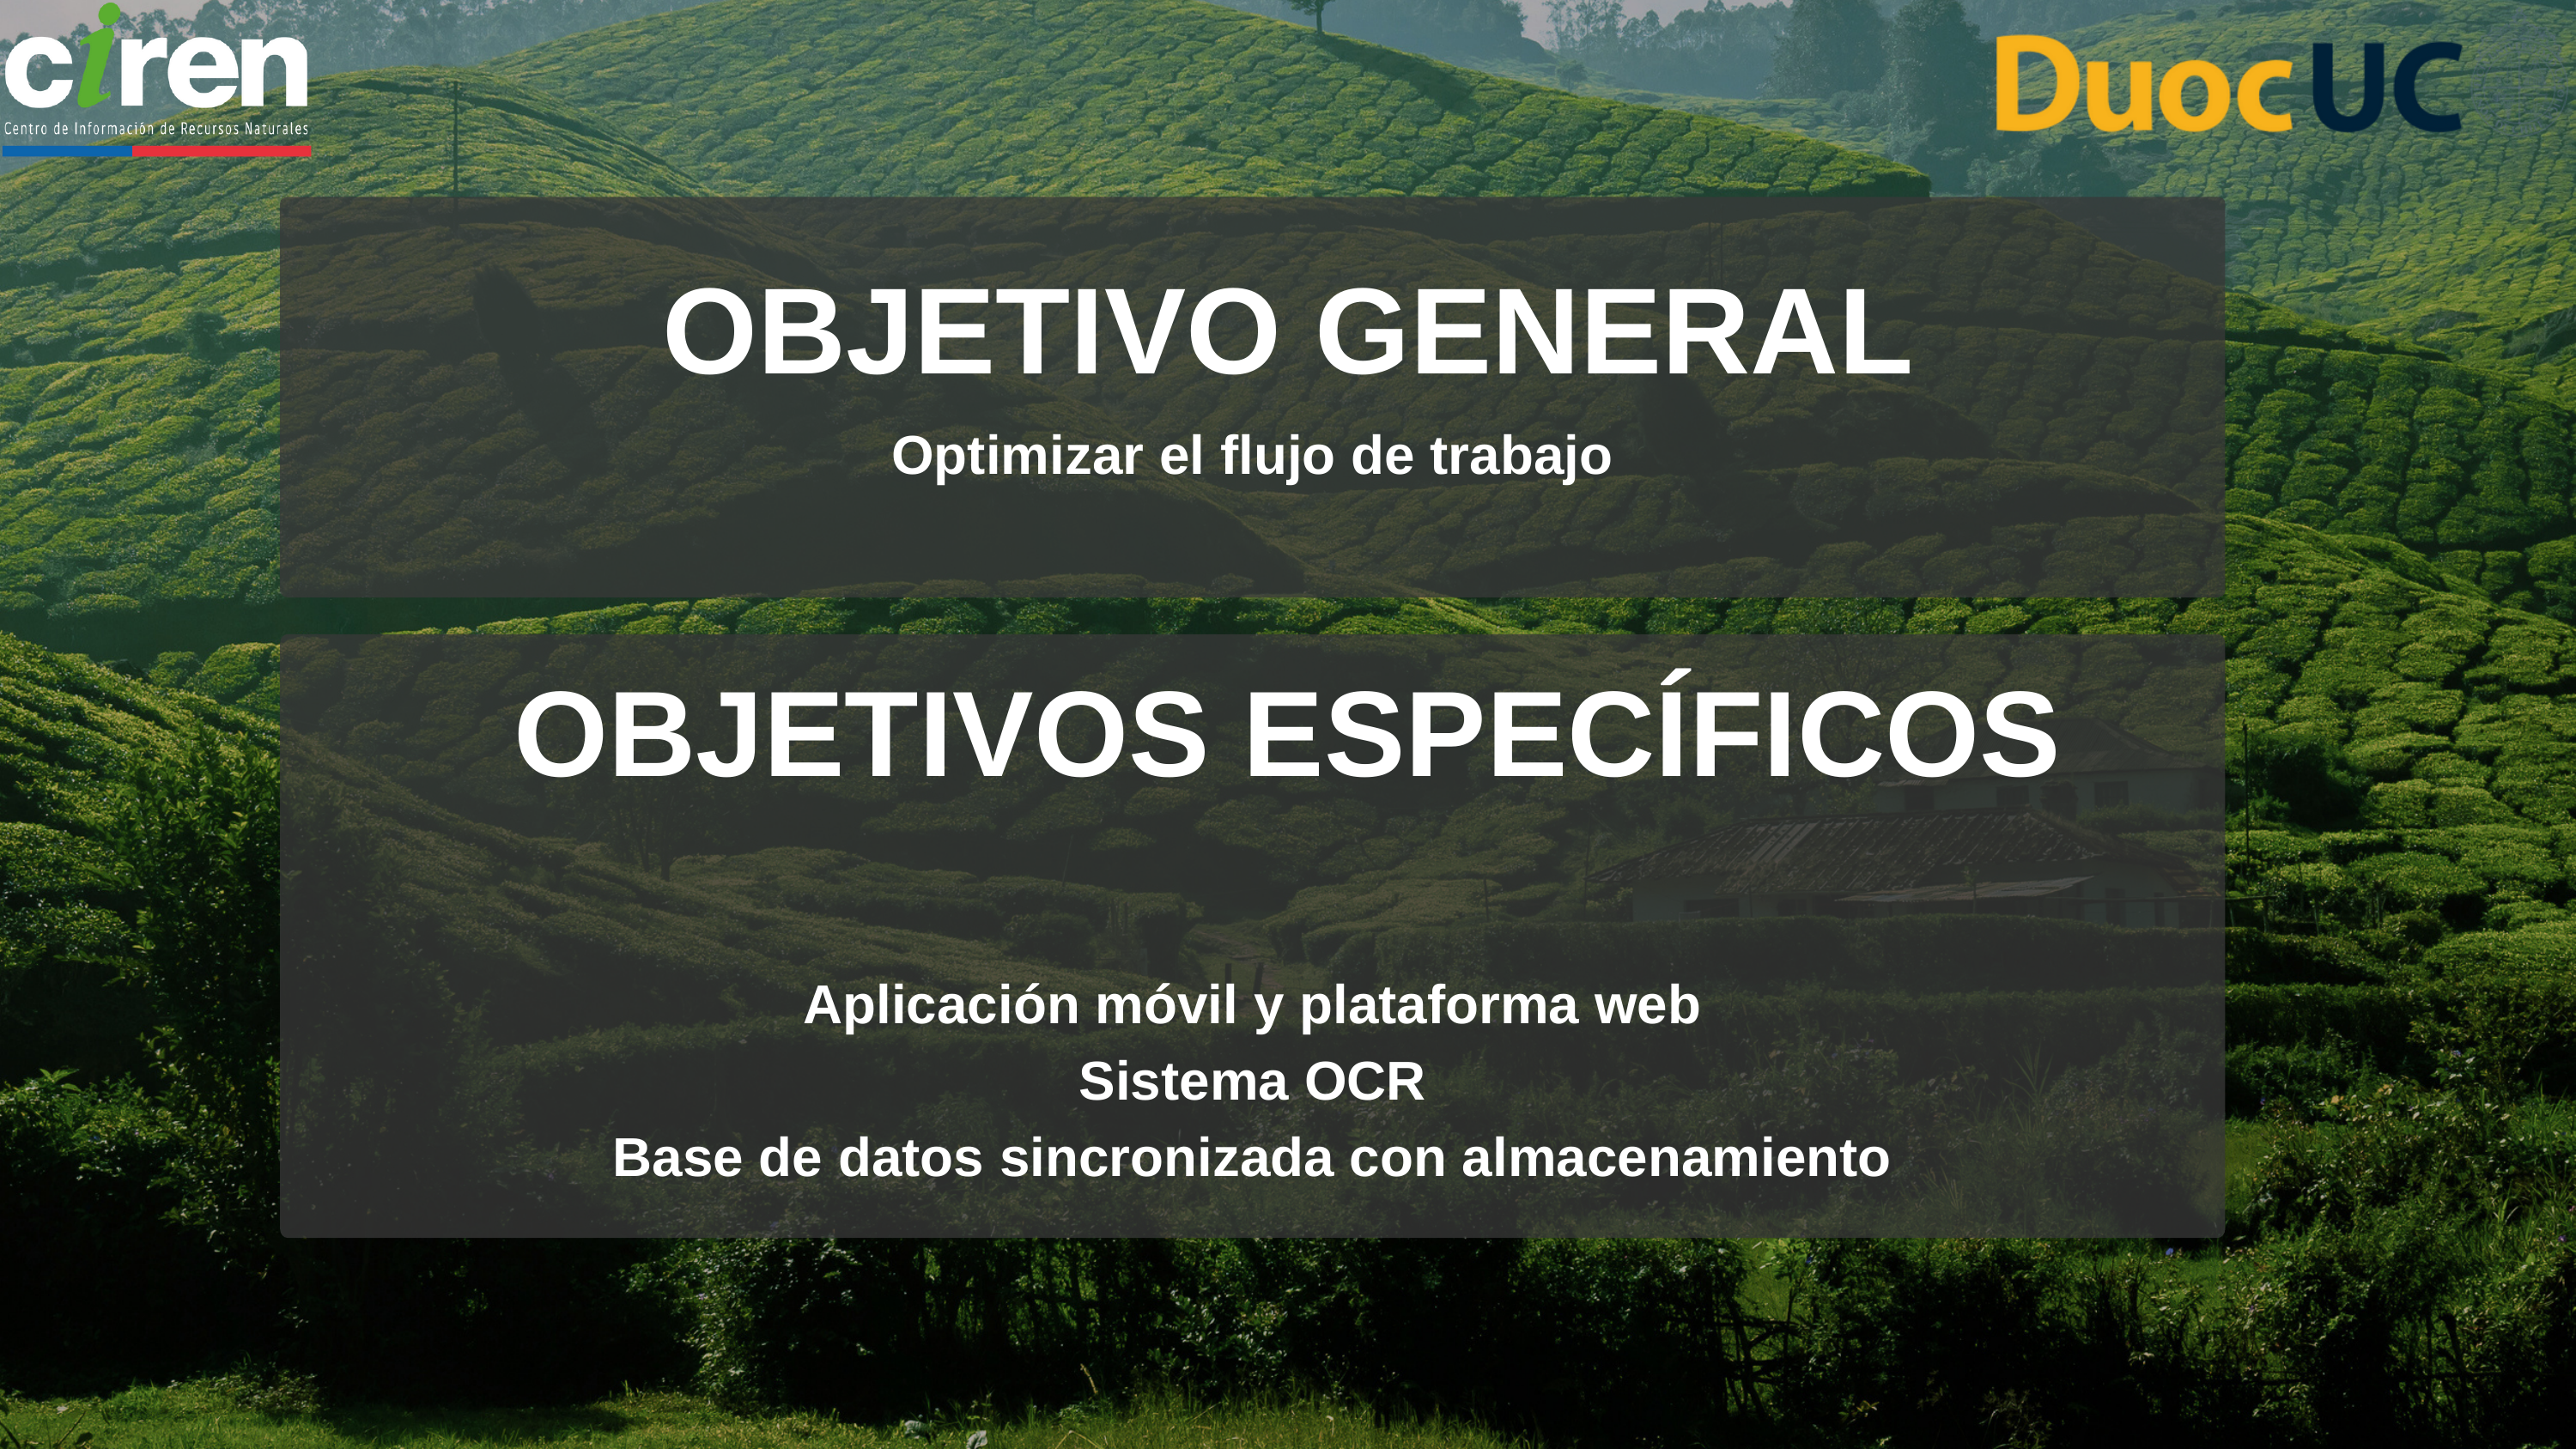

OBJETIVO GENERAL
Optimizar el flujo de trabajo

OBJETIVOS ESPECÍFICOS
Aplicación móvil y plataforma web
Sistema OCR
Base de datos sincronizada con almacenamiento